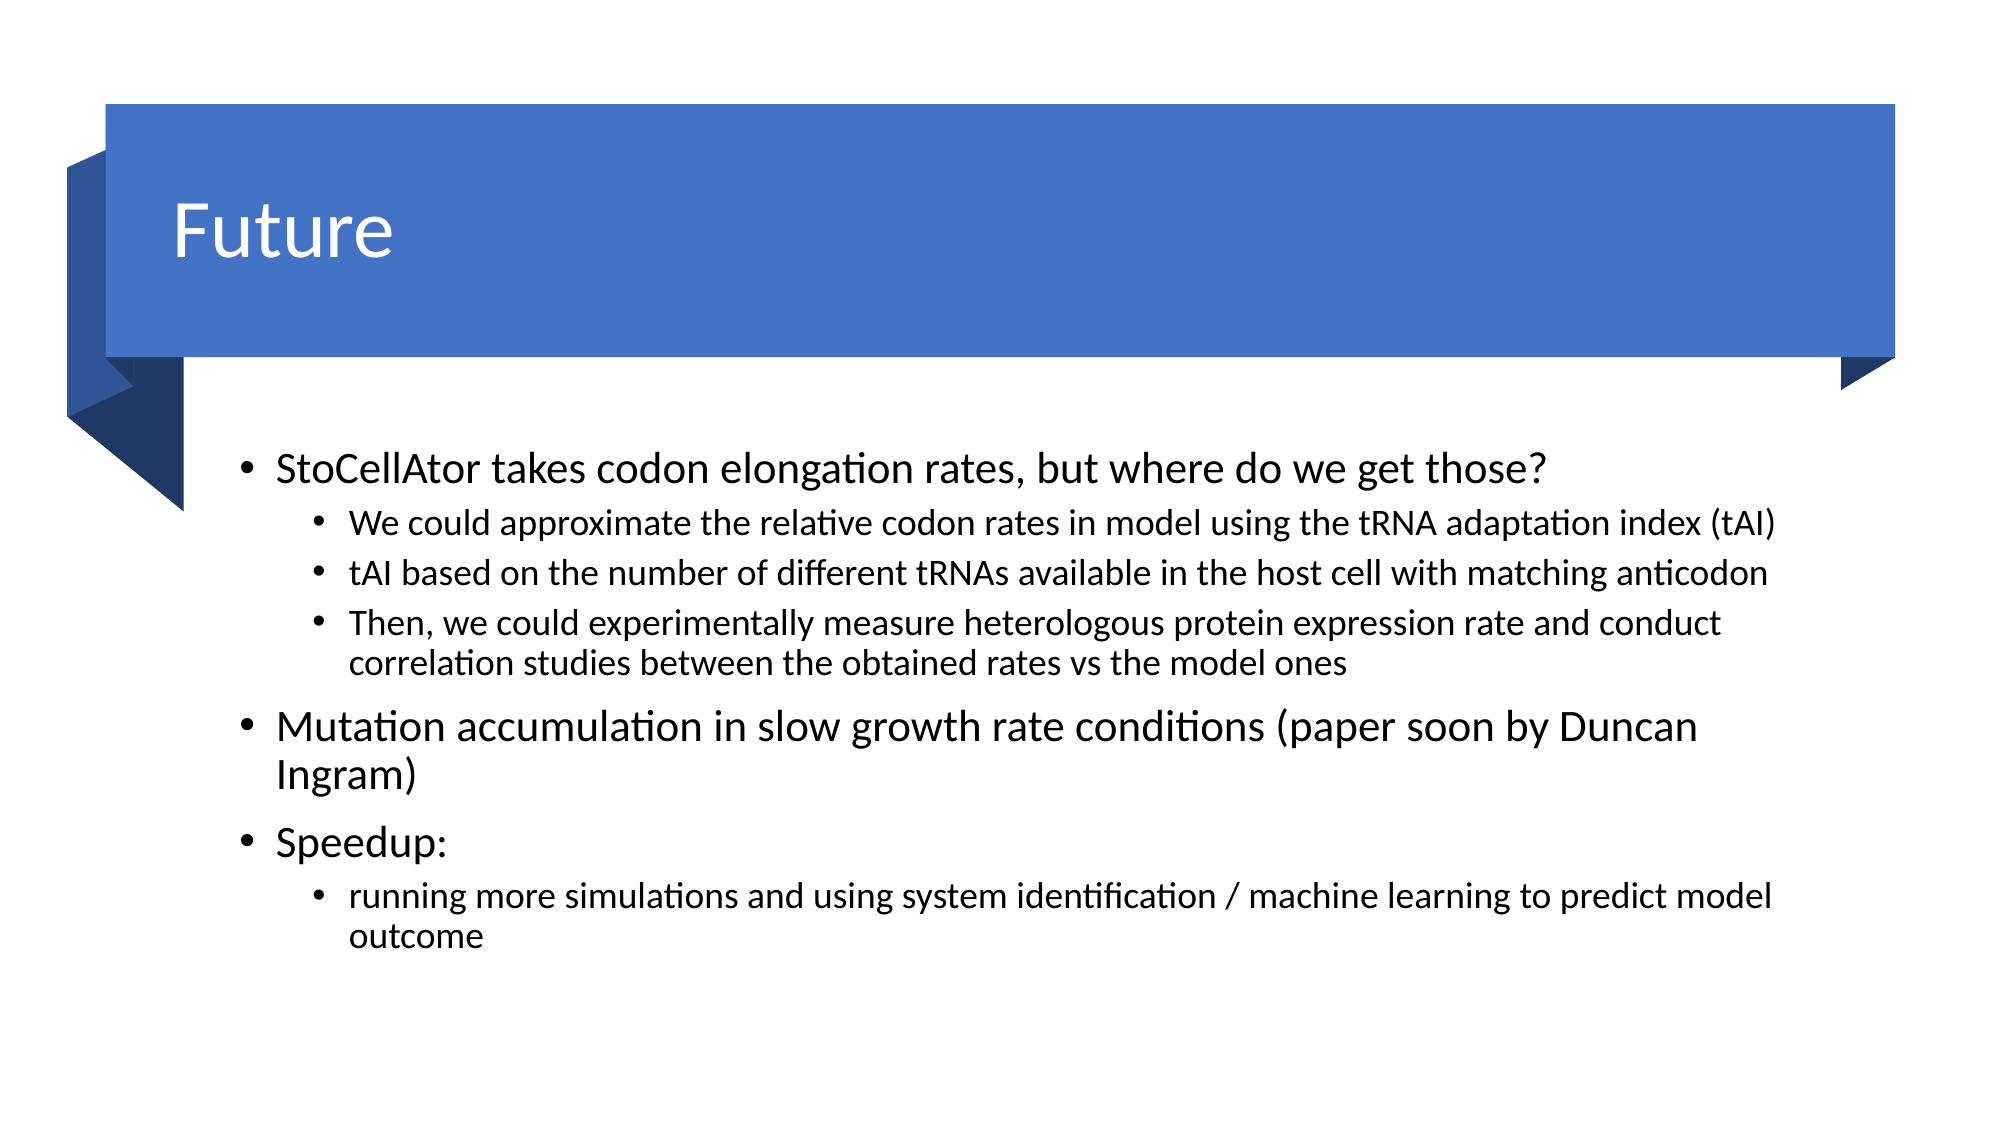

# Future

StoCellAtor takes codon elongation rates, but where do we get those?
We could approximate the relative codon rates in model using the tRNA adaptation index (tAI)
tAI based on the number of different tRNAs available in the host cell with matching anticodon
Then, we could experimentally measure heterologous protein expression rate and conduct correlation studies between the obtained rates vs the model ones
Mutation accumulation in slow growth rate conditions (paper soon by Duncan Ingram)
Speedup:
running more simulations and using system identification / machine learning to predict model outcome